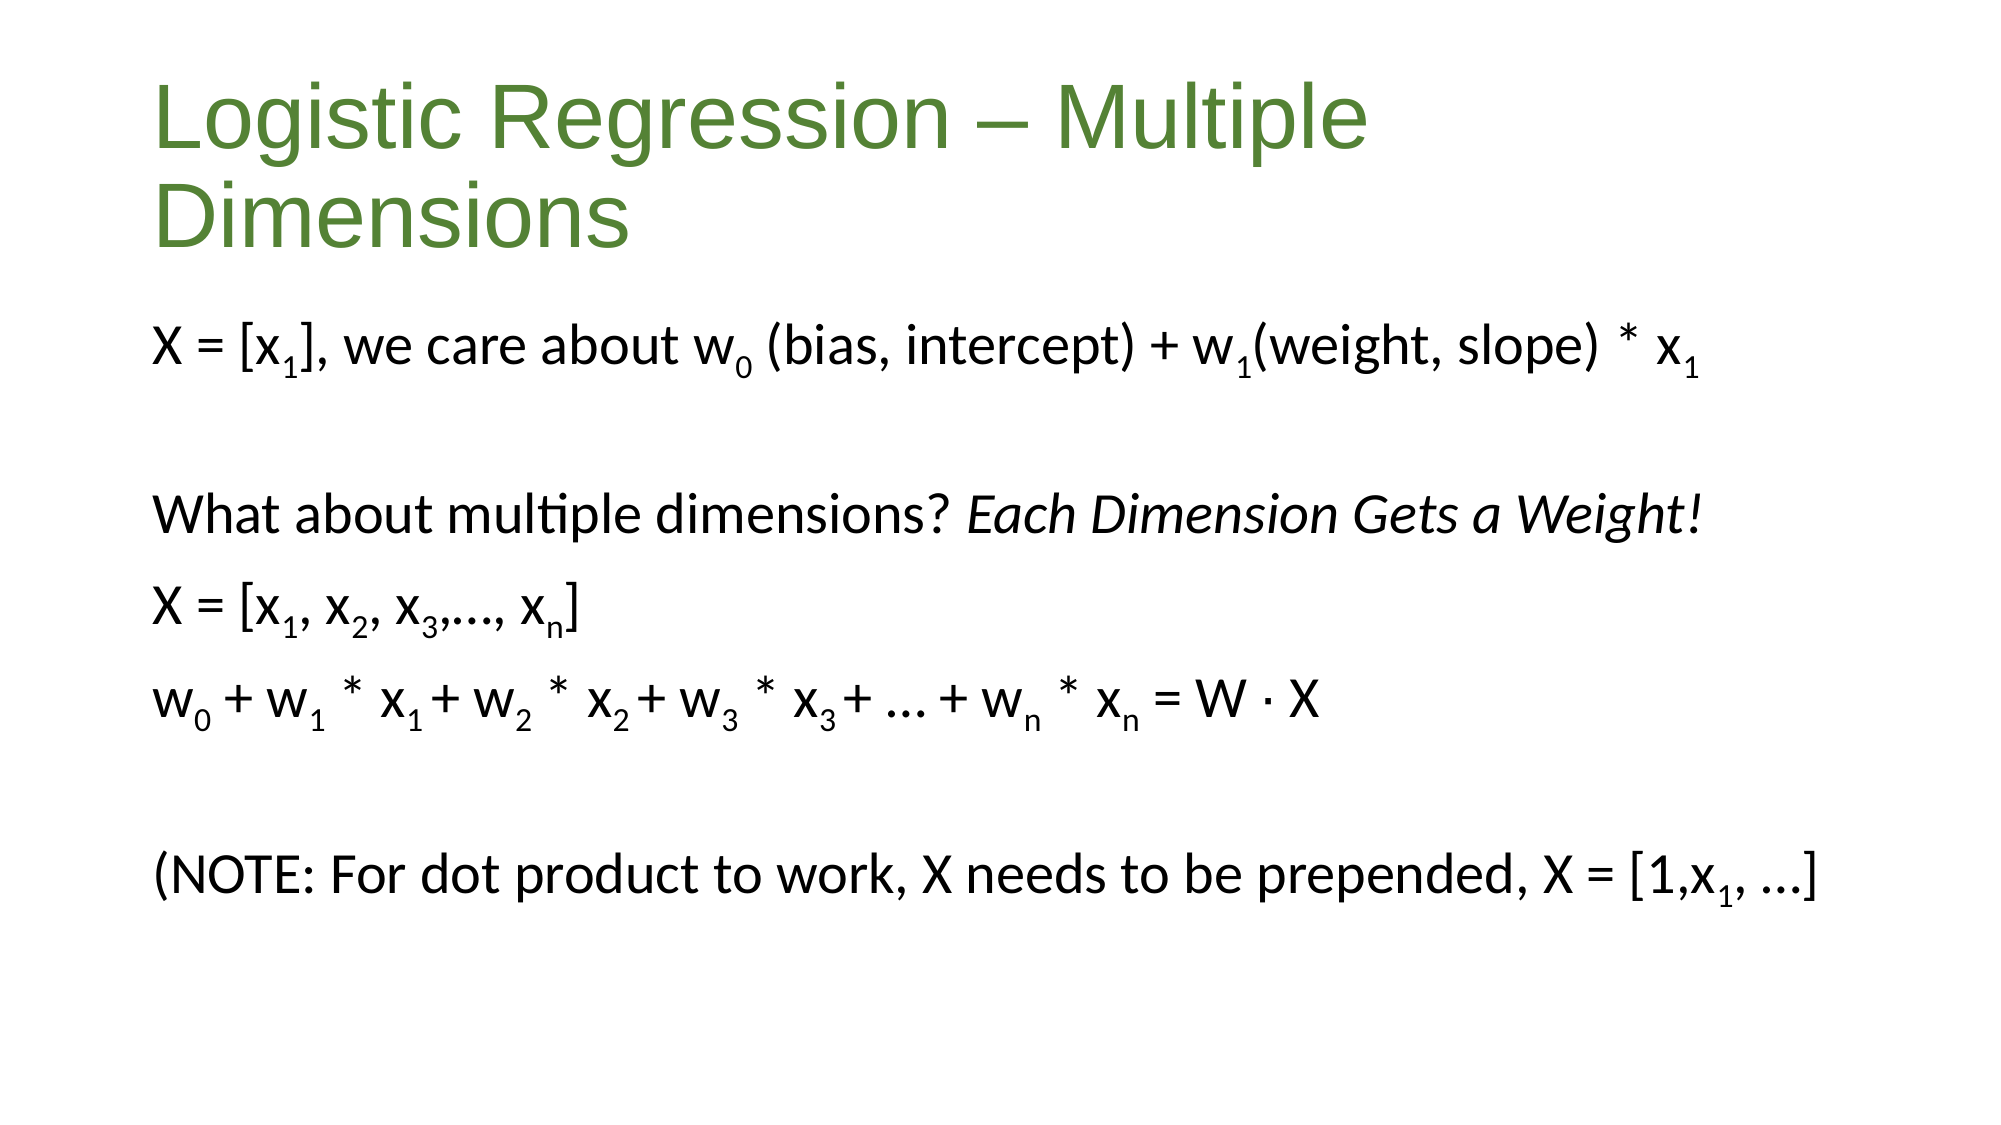

# Logistic Regression – Multiple Dimensions
X = [x1], we care about w0 (bias, intercept) + w1(weight, slope) * x1

What about multiple dimensions? Each Dimension Gets a Weight!
X = [x1, x2, x3,…, xn]
w0 + w1 * x1 + w2 * x2 + w3 * x3 + … + wn * xn = W ∙ X

(NOTE: For dot product to work, X needs to be prepended, X = [1,x1, …]